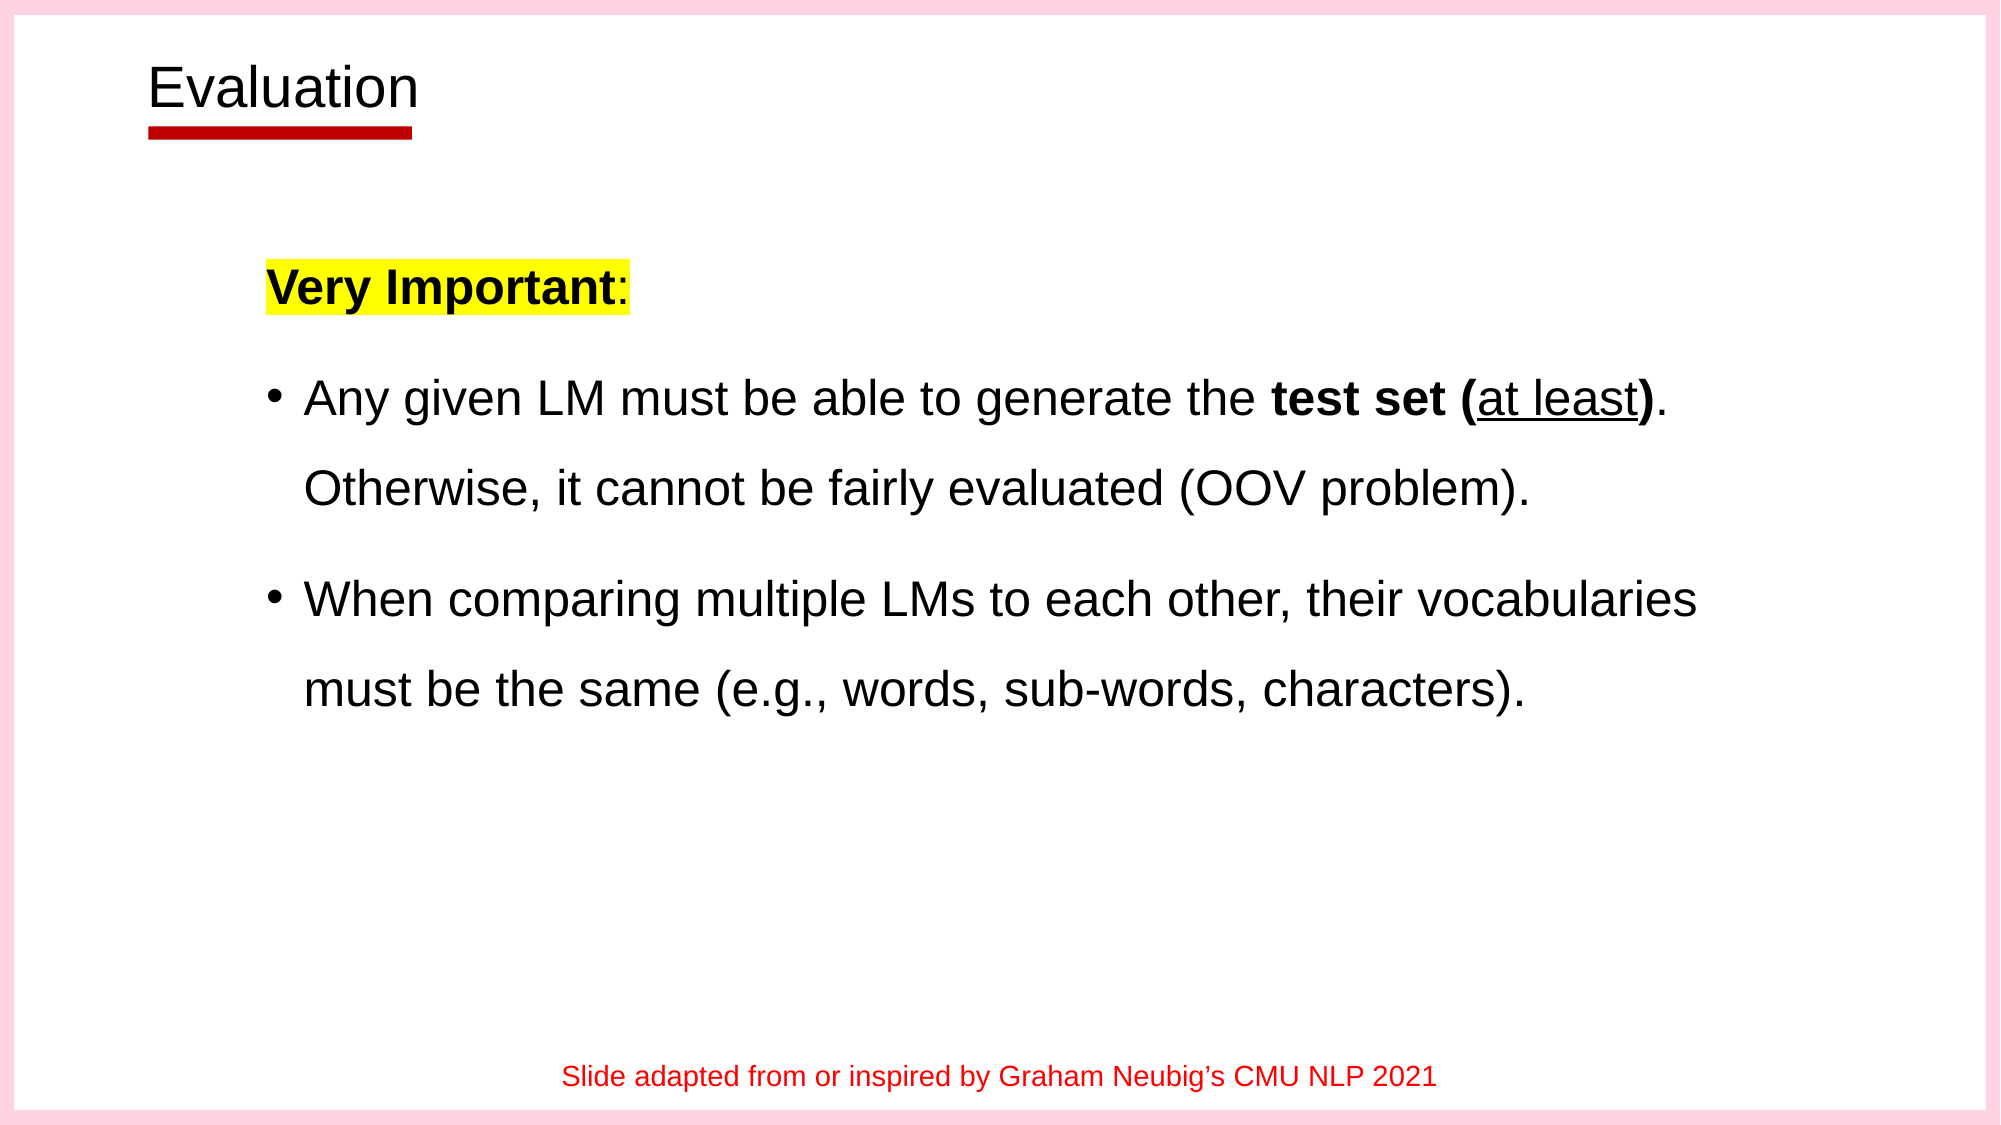

# Evaluation

Very Important:
Any given LM must be able to generate the test set (at least). Otherwise, it cannot be fairly evaluated (OOV problem).
When comparing multiple LMs to each other, their vocabularies must be the same (e.g., words, sub-words, characters).
Slide adapted from or inspired by Graham Neubig’s CMU NLP 2021
107